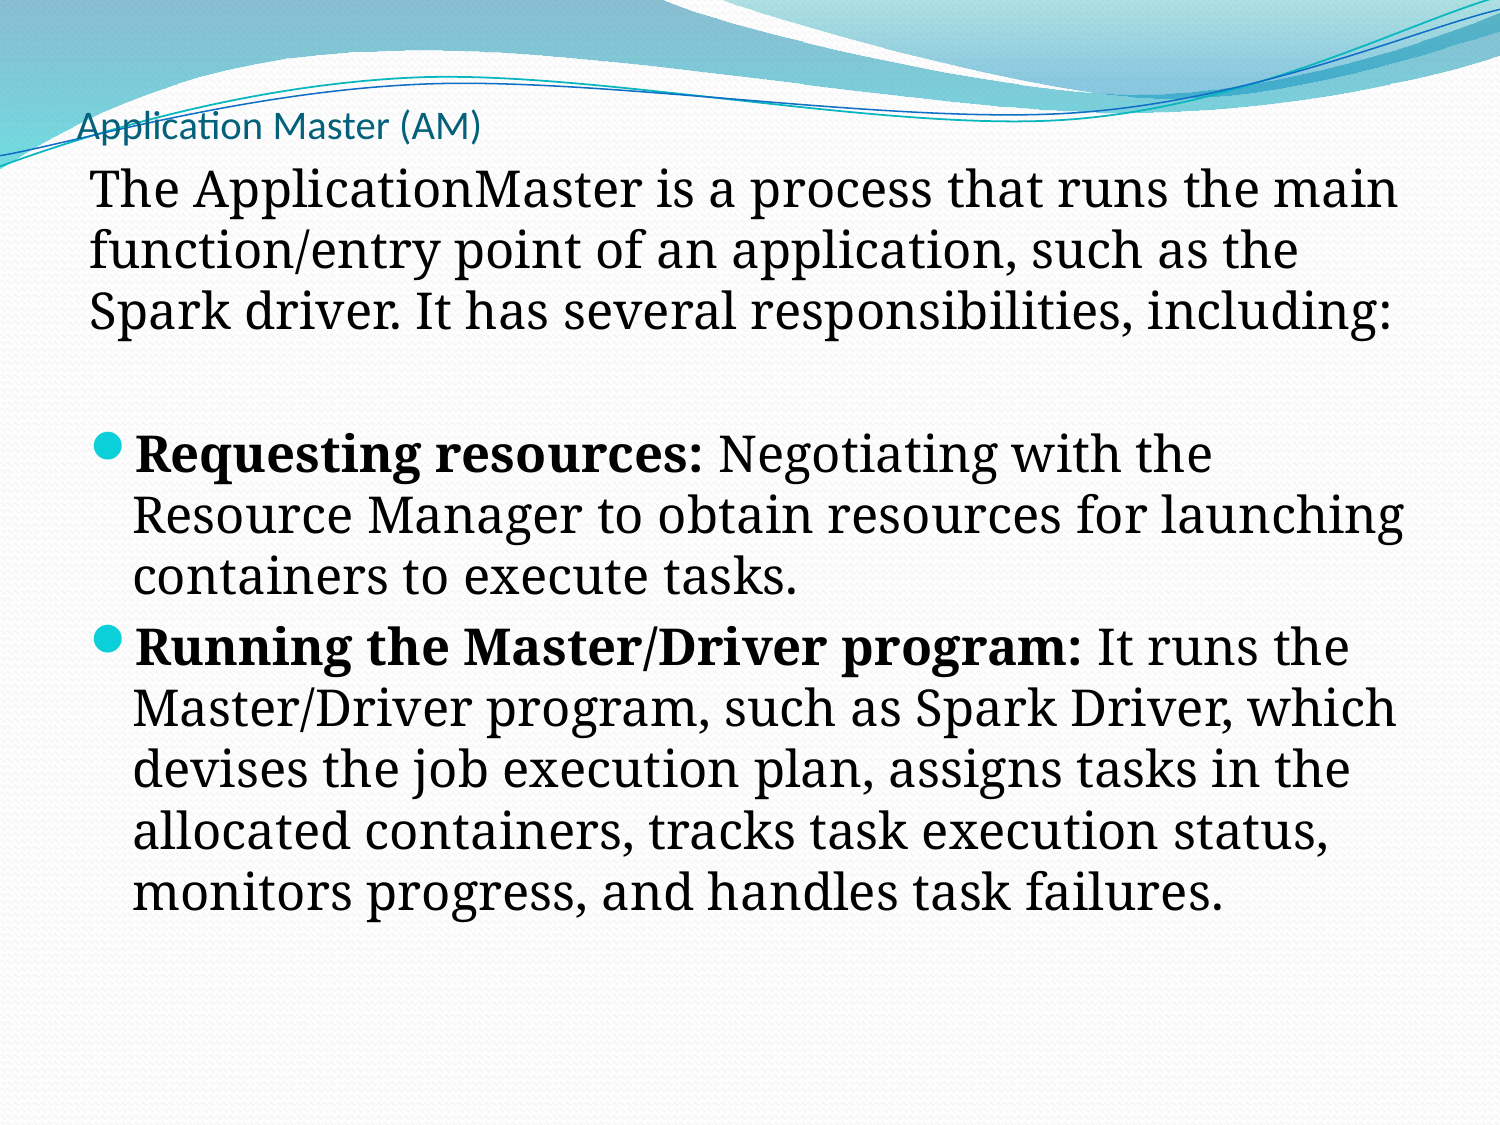

# Application Master (AM)
The ApplicationMaster is a process that runs the main function/entry point of an application, such as the Spark driver. It has several responsibilities, including:

Requesting resources: Negotiating with the Resource Manager to obtain resources for launching containers to execute tasks.
Running the Master/Driver program: It runs the Master/Driver program, such as Spark Driver, which devises the job execution plan, assigns tasks in the allocated containers, tracks task execution status, monitors progress, and handles task failures.